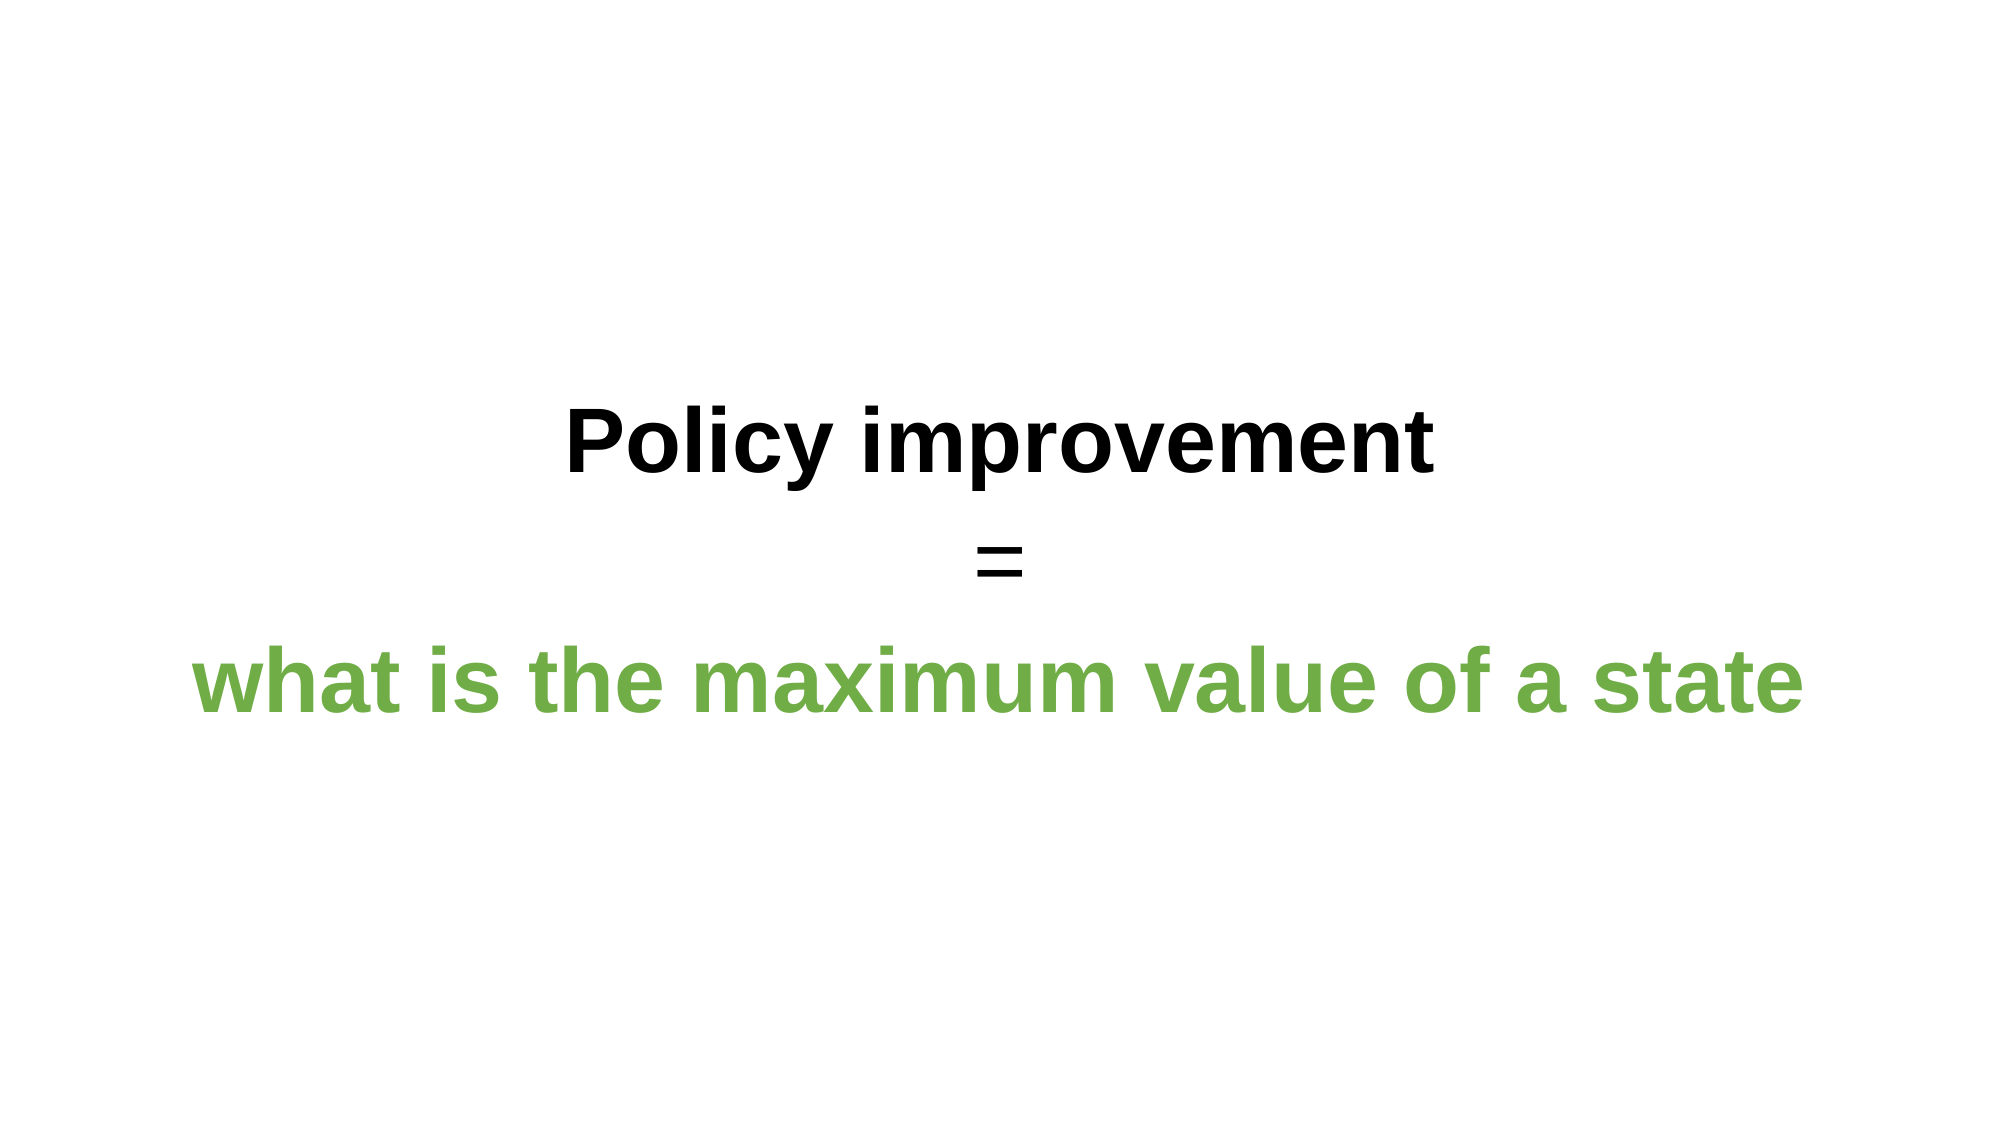

Policy improvement
=
what is the maximum value of a state